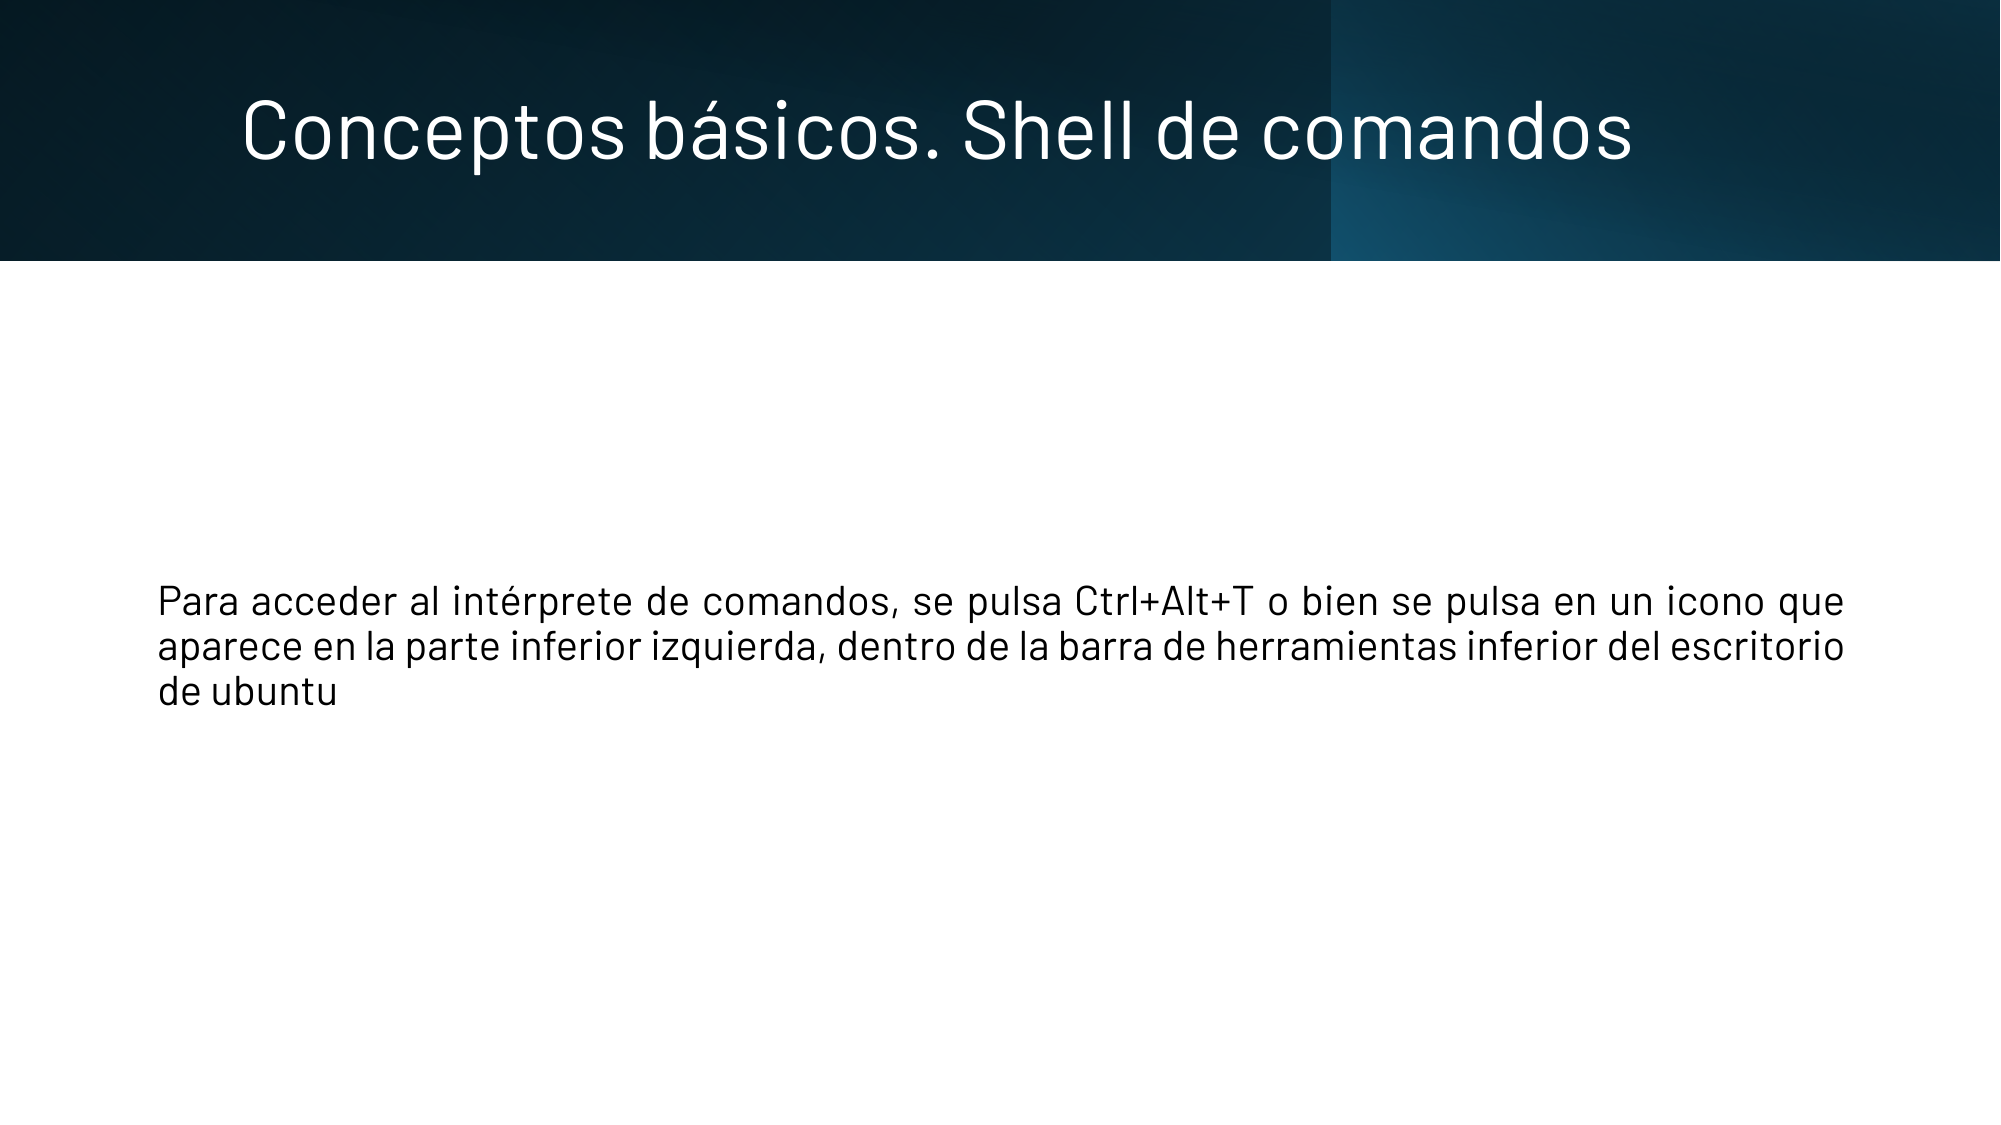

# Conceptos básicos. Shell de comandos
Para acceder al intérprete de comandos, se pulsa Ctrl+Alt+T o bien se pulsa en un icono que aparece en la parte inferior izquierda, dentro de la barra de herramientas inferior del escritorio de ubuntu